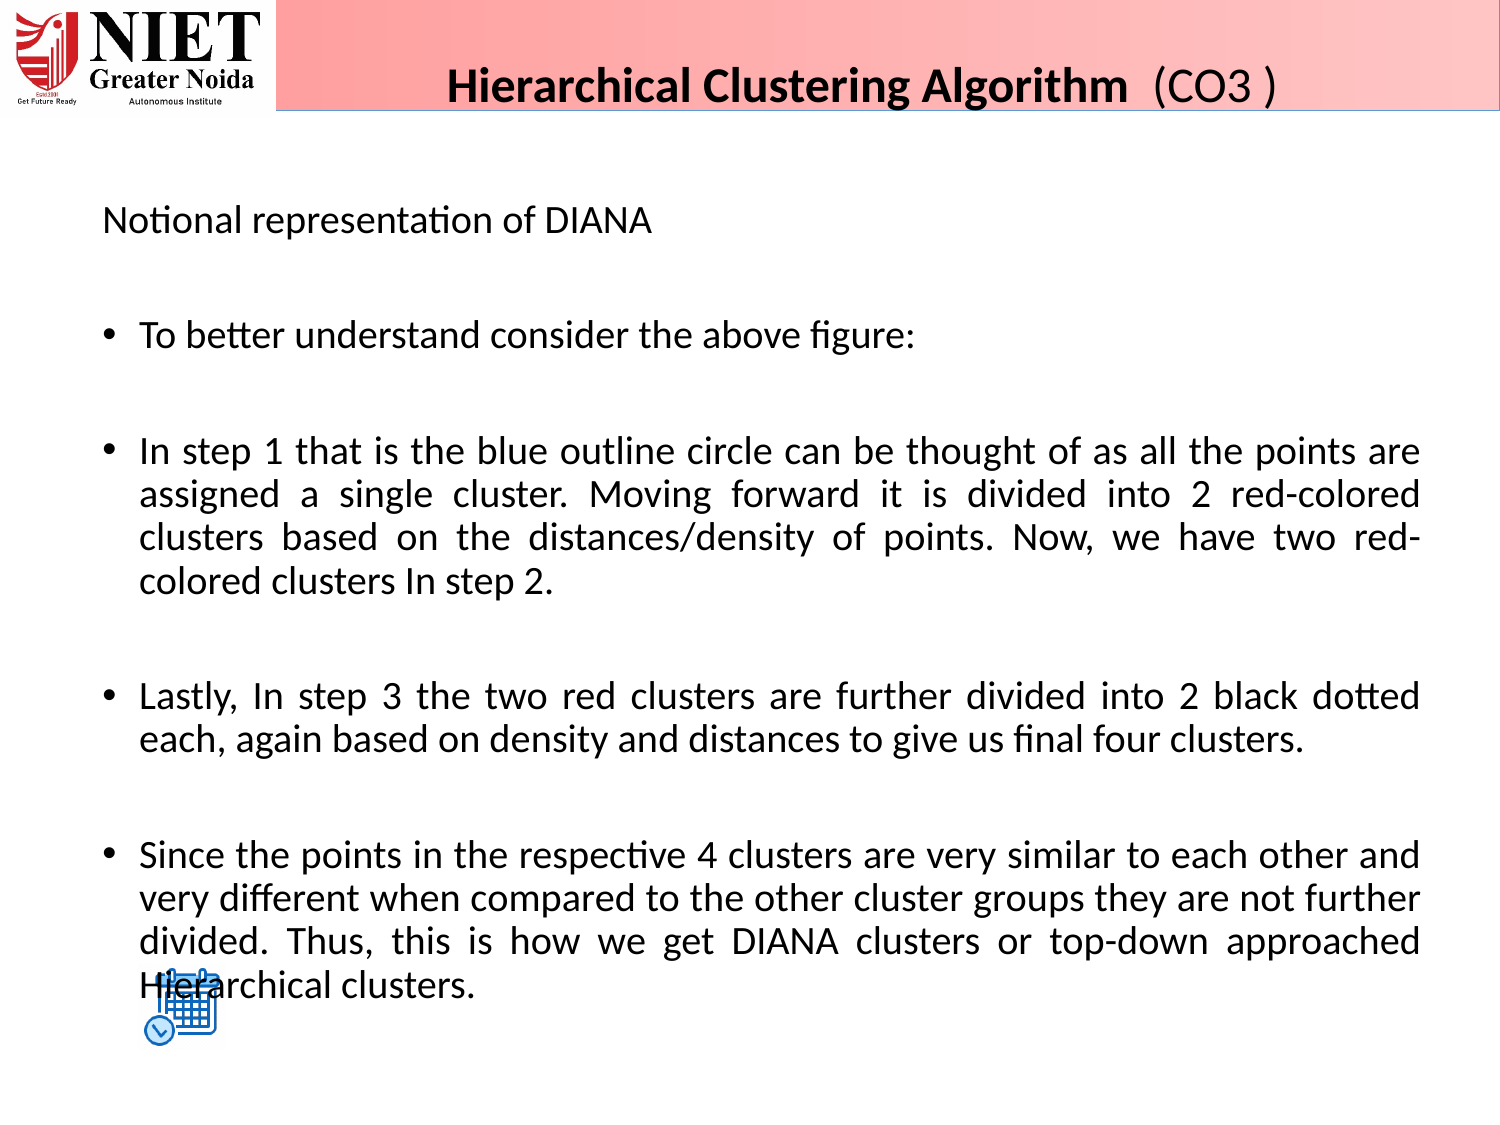

01/07/24
Unit 3
66
Hierarchical Clustering Algorithm  (CO3 )
Notional representation of DIANA

To better understand consider the above figure:

In step 1 that is the blue outline circle can be thought of as all the points are assigned a single cluster. Moving forward it is divided into 2 red-colored clusters based on the distances/density of points. Now, we have two red-colored clusters In step 2.

Lastly, In step 3 the two red clusters are further divided into 2 black dotted each, again based on density and distances to give us final four clusters.

Since the points in the respective 4 clusters are very similar to each other and very different when compared to the other cluster groups they are not further divided. Thus, this is how we get DIANA clusters or top-down approached Hierarchical clusters.